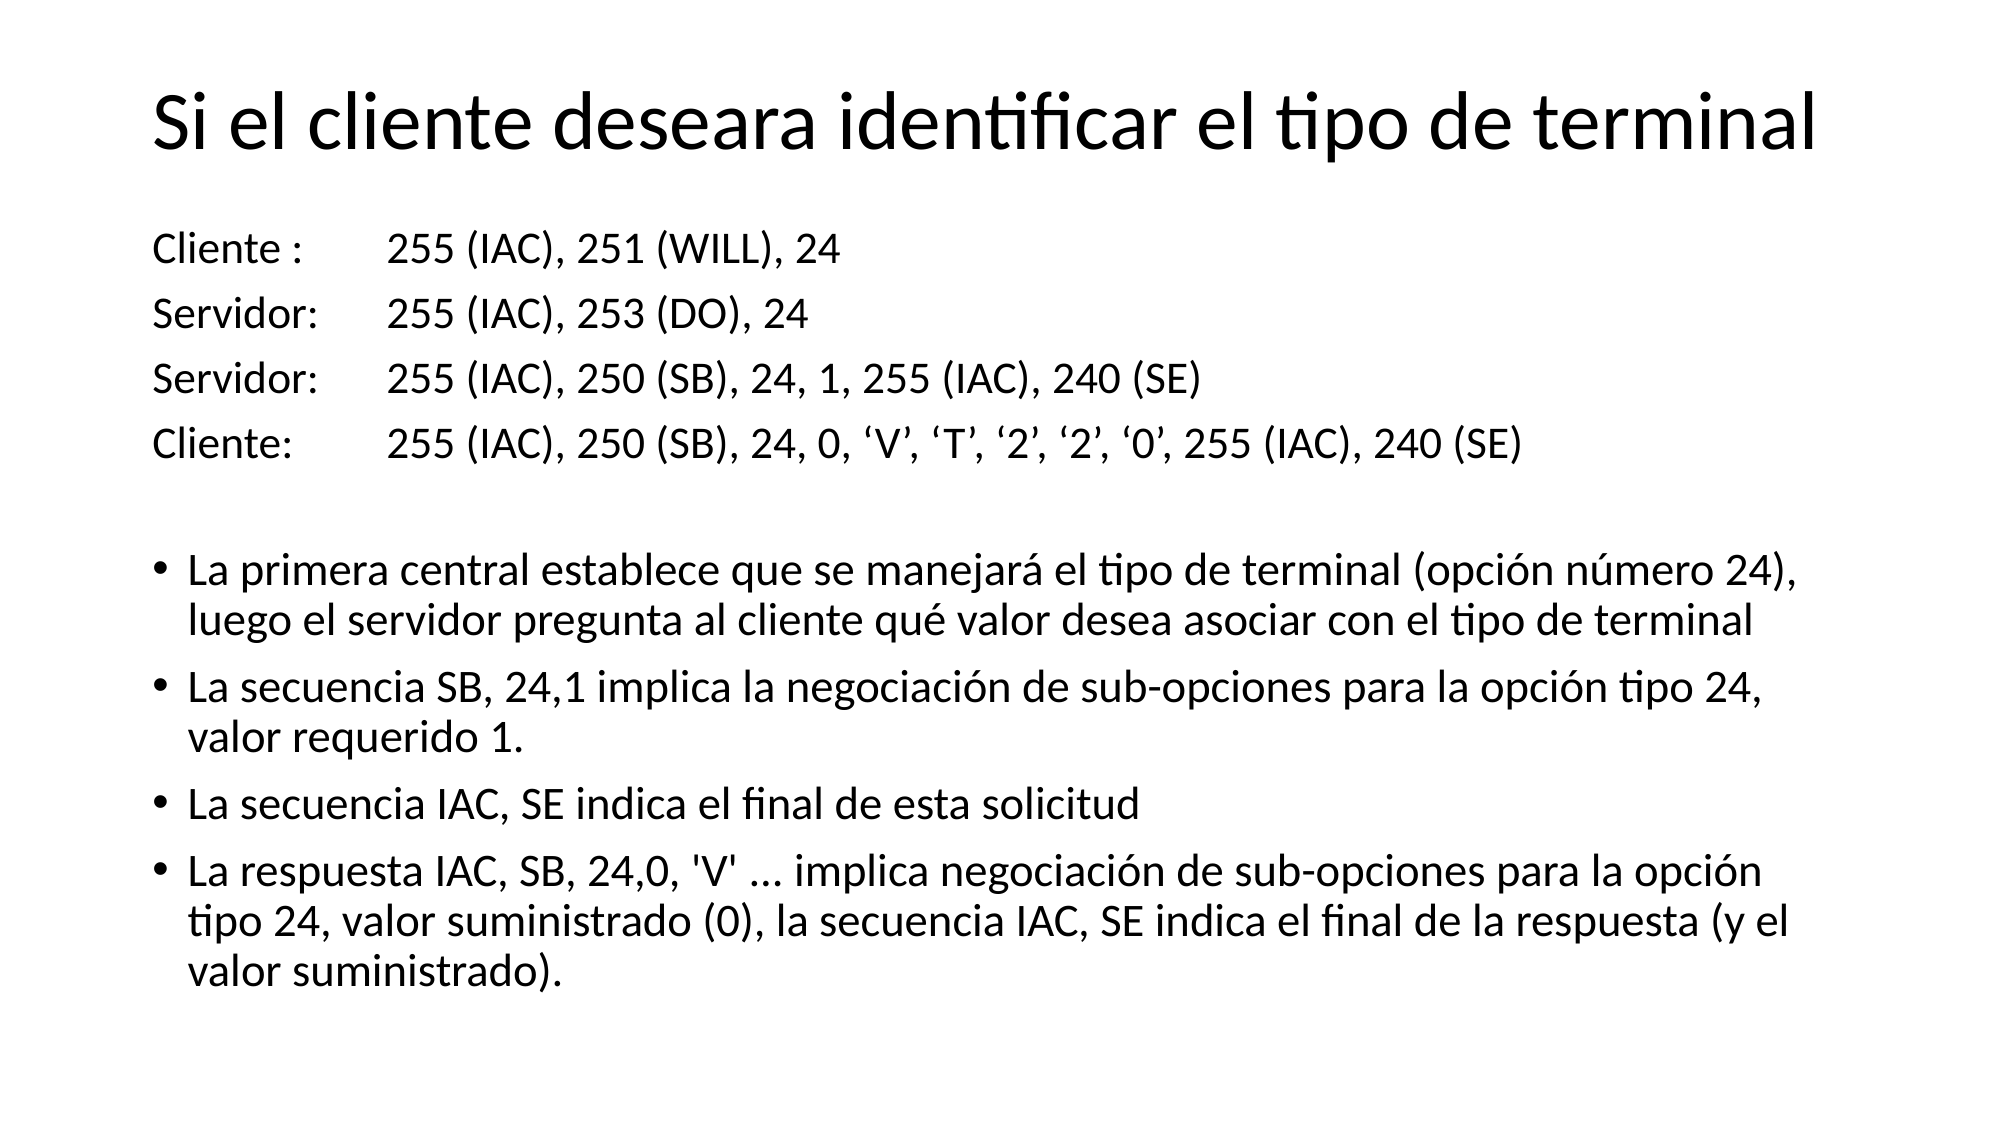

# Si el cliente deseara identificar el tipo de terminal
Cliente : 	255 (IAC), 251 (WILL), 24
Servidor: 	255 (IAC), 253 (DO), 24
Servidor:	255 (IAC), 250 (SB), 24, 1, 255 (IAC), 240 (SE)
Cliente:	255 (IAC), 250 (SB), 24, 0, ‘V’, ‘T’, ‘2’, ‘2’, ‘0’, 255 (IAC), 240 (SE)
La primera central establece que se manejará el tipo de terminal (opción número 24), luego el servidor pregunta al cliente qué valor desea asociar con el tipo de terminal
La secuencia SB, 24,1 implica la negociación de sub-opciones para la opción tipo 24, valor requerido 1.
La secuencia IAC, SE indica el final de esta solicitud
La respuesta IAC, SB, 24,0, 'V' ... implica negociación de sub-opciones para la opción tipo 24, valor suministrado (0), la secuencia IAC, SE indica el final de la respuesta (y el valor suministrado).